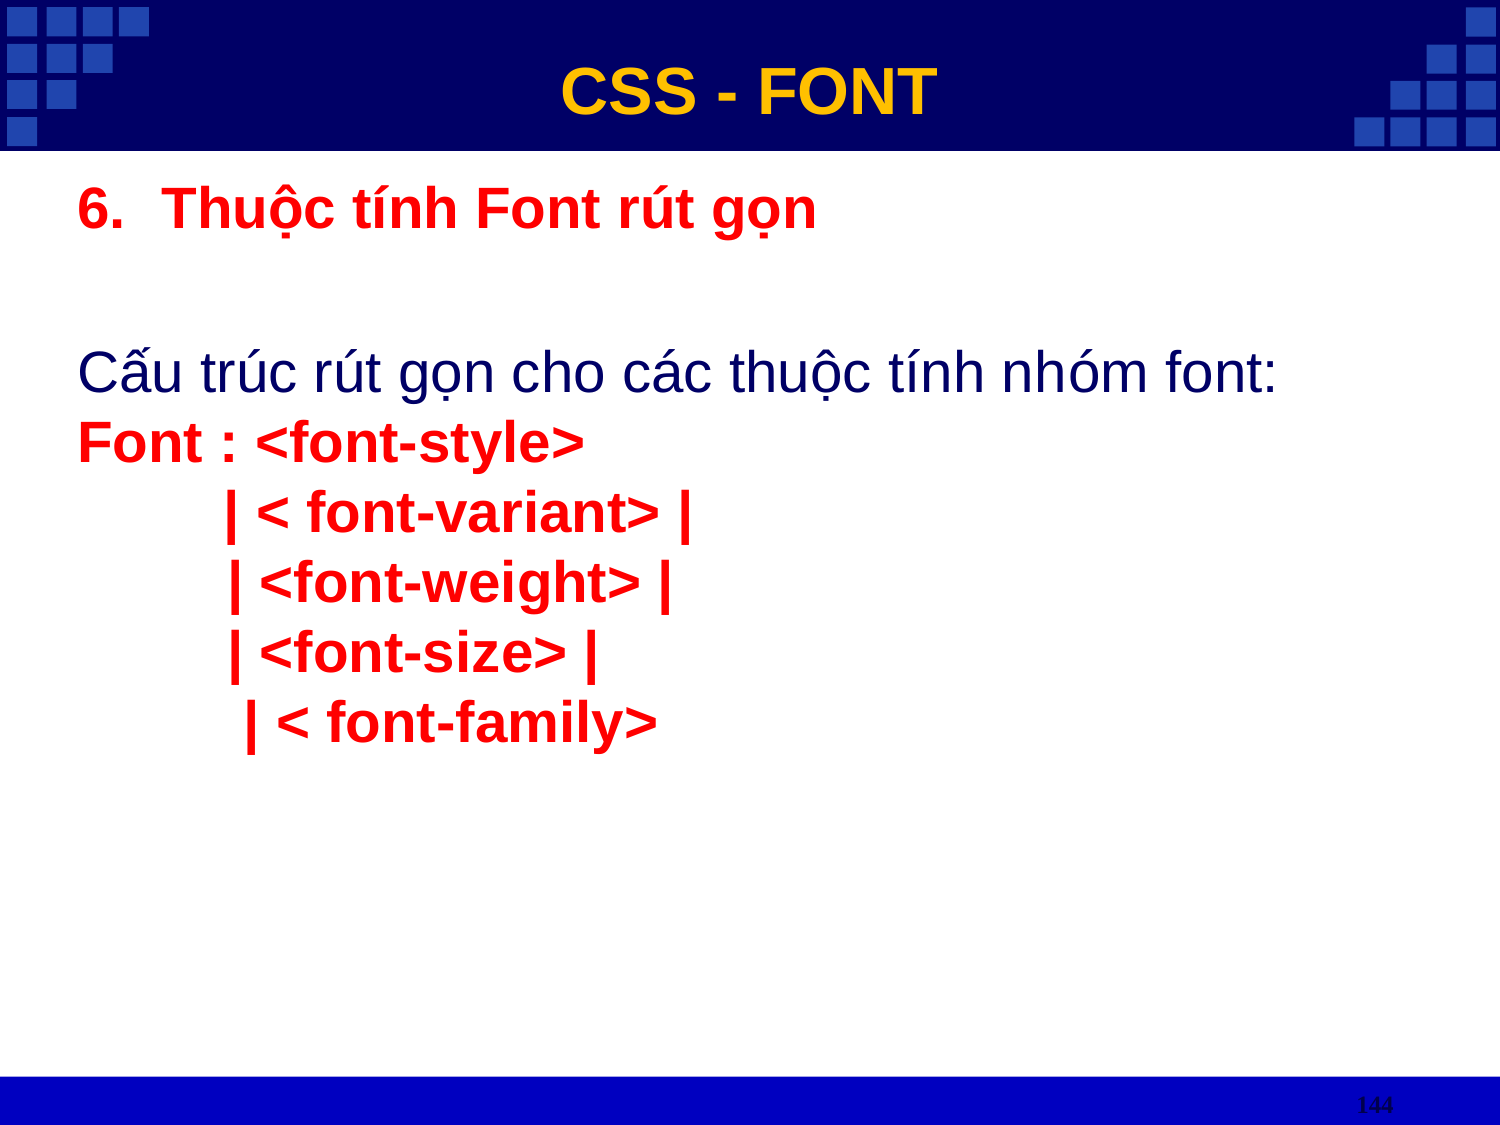

CSS - FONT
Thuộc tính Font rút gọn

Cấu trúc rút gọn cho các thuộc tính nhóm font:
Font : <font-style>
         | < font-variant> |
	| <font-weight> |
	| <font-size> |
	 | < font-family>
144